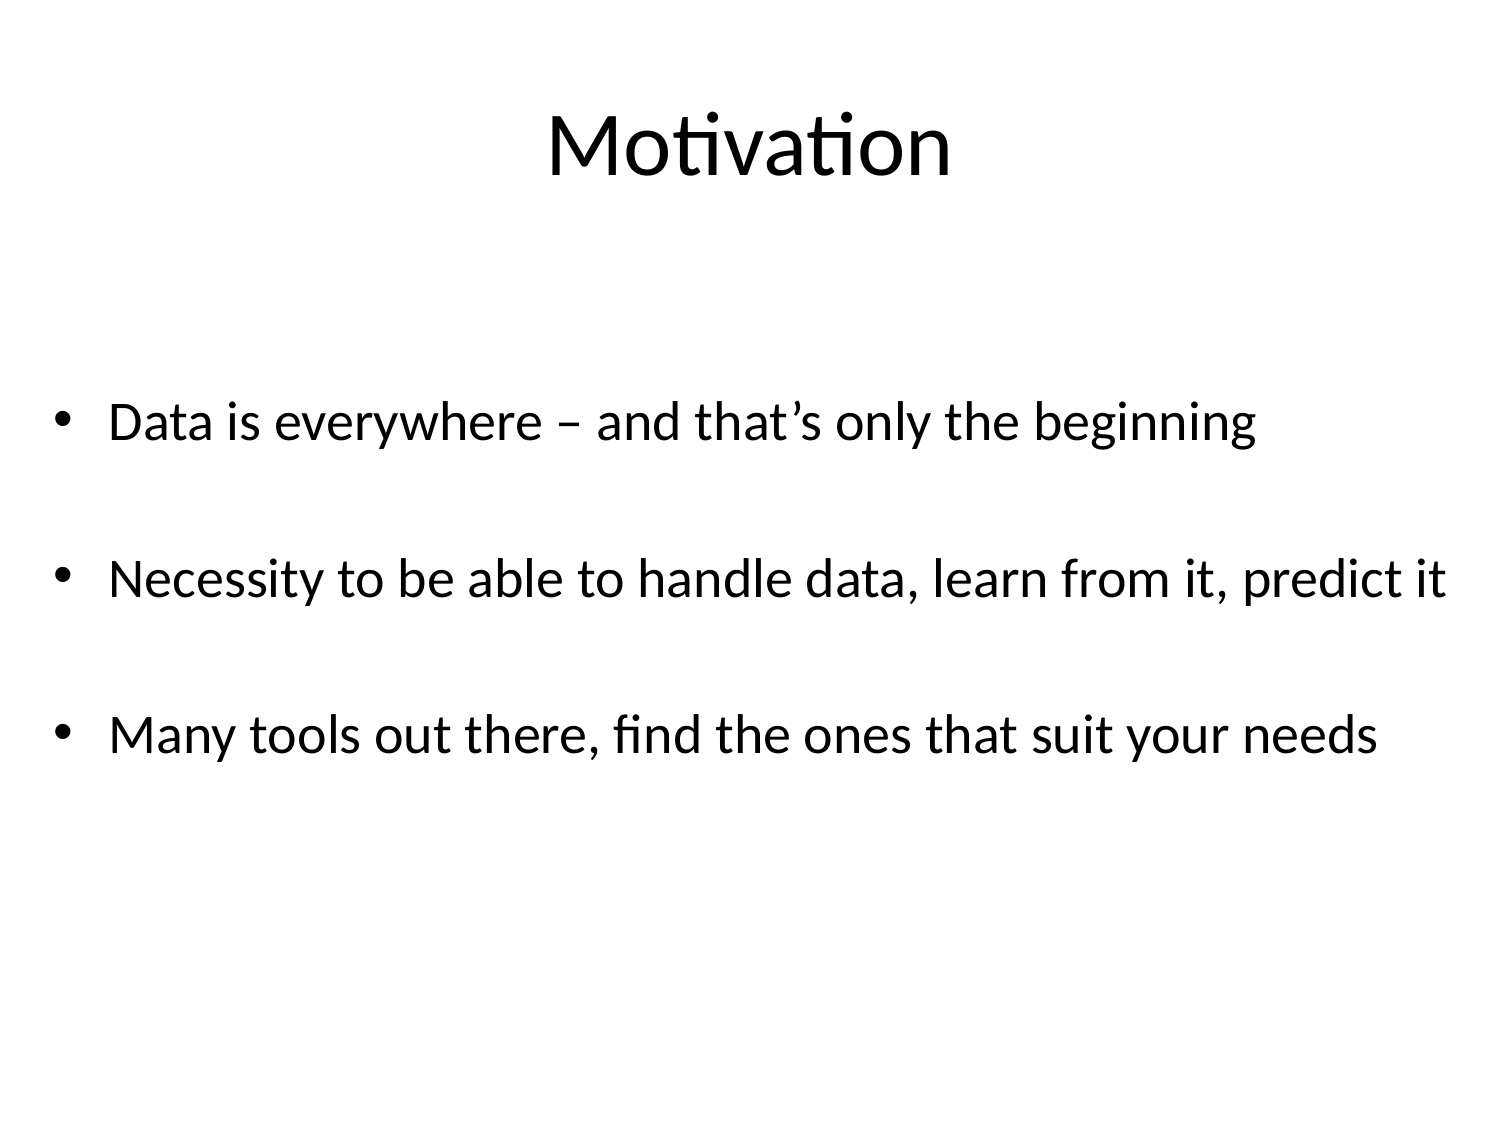

# Motivation
Data is everywhere – and that’s only the beginning

Necessity to be able to handle data, learn from it, predict it

Many tools out there, find the ones that suit your needs